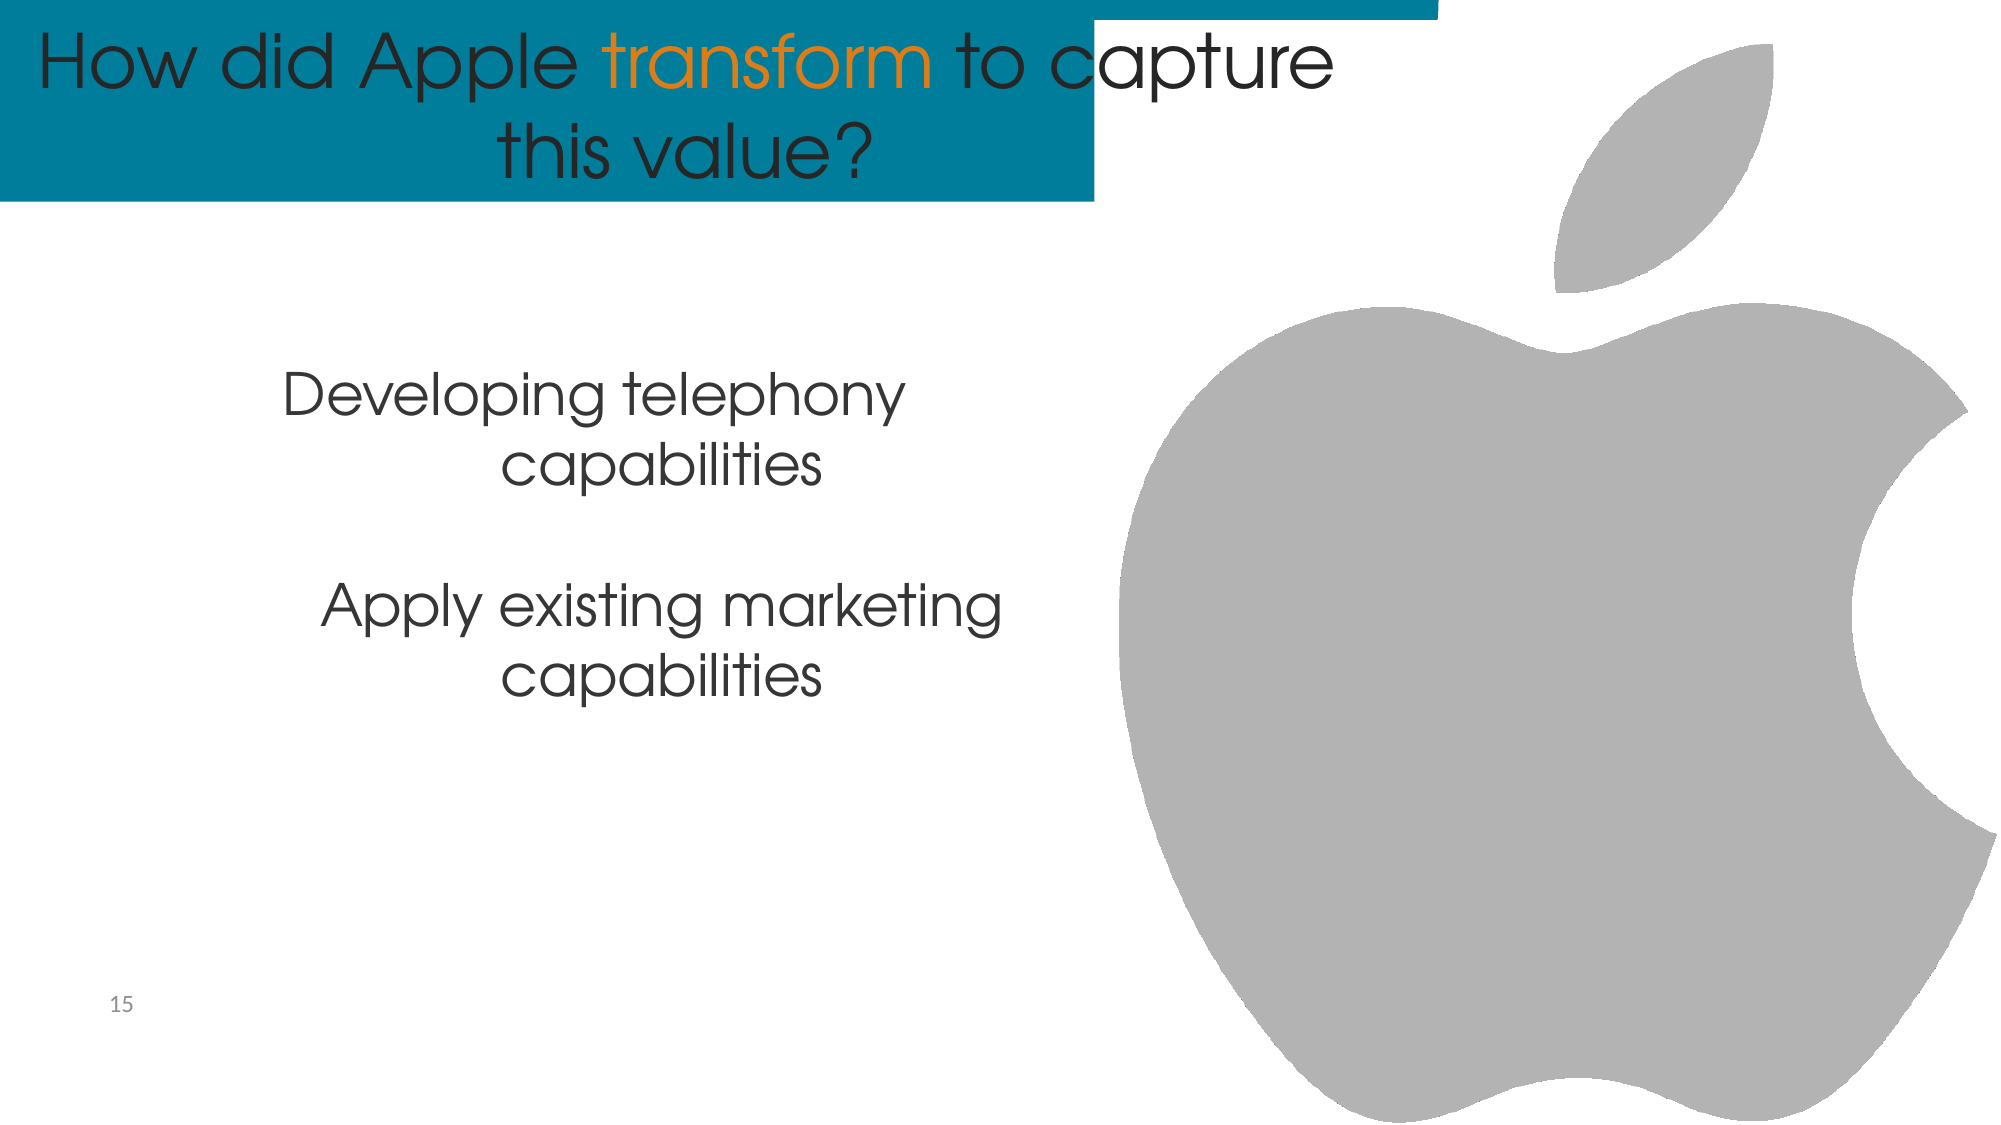

# How did Apple transform to capture
this value?

Developing telephony
capabilities

Apply existing marketing
capabilities
15